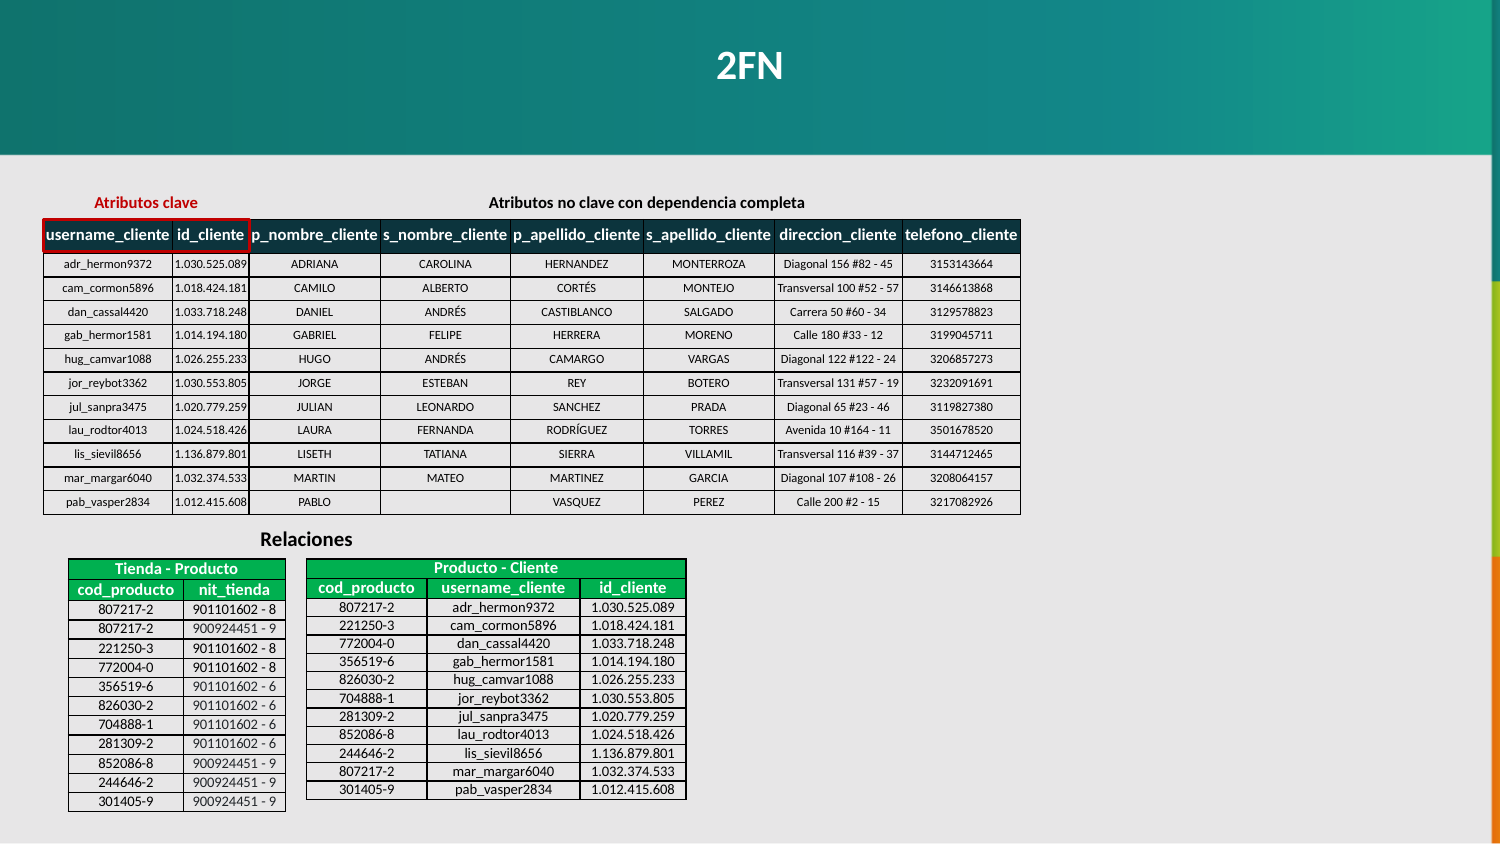

2FN
Atributos clave
Atributos no clave con dependencia completa

Relaciones
| username\_cliente | id\_cliente | p\_nombre\_cliente | s\_nombre\_cliente | p\_apellido\_cliente | s\_apellido\_cliente | direccion\_cliente | telefono\_cliente |
| --- | --- | --- | --- | --- | --- | --- | --- |
| adr\_hermon9372 | 1.030.525.089 | ADRIANA | CAROLINA | HERNANDEZ | MONTERROZA | Diagonal 156 #82 - 45 | 3153143664 |
| cam\_cormon5896 | 1.018.424.181 | CAMILO | ALBERTO | CORTÉS | MONTEJO | Transversal 100 #52 - 57 | 3146613868 |
| dan\_cassal4420 | 1.033.718.248 | DANIEL | ANDRÉS | CASTIBLANCO | SALGADO | Carrera 50 #60 - 34 | 3129578823 |
| gab\_hermor1581 | 1.014.194.180 | GABRIEL | FELIPE | HERRERA | MORENO | Calle 180 #33 - 12 | 3199045711 |
| hug\_camvar1088 | 1.026.255.233 | HUGO | ANDRÉS | CAMARGO | VARGAS | Diagonal 122 #122 - 24 | 3206857273 |
| jor\_reybot3362 | 1.030.553.805 | JORGE | ESTEBAN | REY | BOTERO | Transversal 131 #57 - 19 | 3232091691 |
| jul\_sanpra3475 | 1.020.779.259 | JULIAN | LEONARDO | SANCHEZ | PRADA | Diagonal 65 #23 - 46 | 3119827380 |
| lau\_rodtor4013 | 1.024.518.426 | LAURA | FERNANDA | RODRÍGUEZ | TORRES | Avenida 10 #164 - 11 | 3501678520 |
| lis\_sievil8656 | 1.136.879.801 | LISETH | TATIANA | SIERRA | VILLAMIL | Transversal 116 #39 - 37 | 3144712465 |
| mar\_margar6040 | 1.032.374.533 | MARTIN | MATEO | MARTINEZ | GARCIA | Diagonal 107 #108 - 26 | 3208064157 |
| pab\_vasper2834 | 1.012.415.608 | PABLO |  | VASQUEZ | PEREZ | Calle 200 #2 - 15 | 3217082926 |
| Tienda - Producto |  |
| --- | --- |
| cod\_producto | nit\_tienda |
| 807217-2 | 901101602 - 8 |
| 807217-2 | 900924451 - 9 |
| 221250-3 | 901101602 - 8 |
| 772004-0 | 901101602 - 8 |
| 356519-6 | 901101602 - 6 |
| 826030-2 | 901101602 - 6 |
| 704888-1 | 901101602 - 6 |
| 281309-2 | 901101602 - 6 |
| 852086-8 | 900924451 - 9 |
| 244646-2 | 900924451 - 9 |
| 301405-9 | 900924451 - 9 |
| Producto - Cliente |  |  |
| --- | --- | --- |
| cod\_producto | username\_cliente | id\_cliente |
| 807217-2 | adr\_hermon9372 | 1.030.525.089 |
| 221250-3 | cam\_cormon5896 | 1.018.424.181 |
| 772004-0 | dan\_cassal4420 | 1.033.718.248 |
| 356519-6 | gab\_hermor1581 | 1.014.194.180 |
| 826030-2 | hug\_camvar1088 | 1.026.255.233 |
| 704888-1 | jor\_reybot3362 | 1.030.553.805 |
| 281309-2 | jul\_sanpra3475 | 1.020.779.259 |
| 852086-8 | lau\_rodtor4013 | 1.024.518.426 |
| 244646-2 | lis\_sievil8656 | 1.136.879.801 |
| 807217-2 | mar\_margar6040 | 1.032.374.533 |
| 301405-9 | pab\_vasper2834 | 1.012.415.608 |